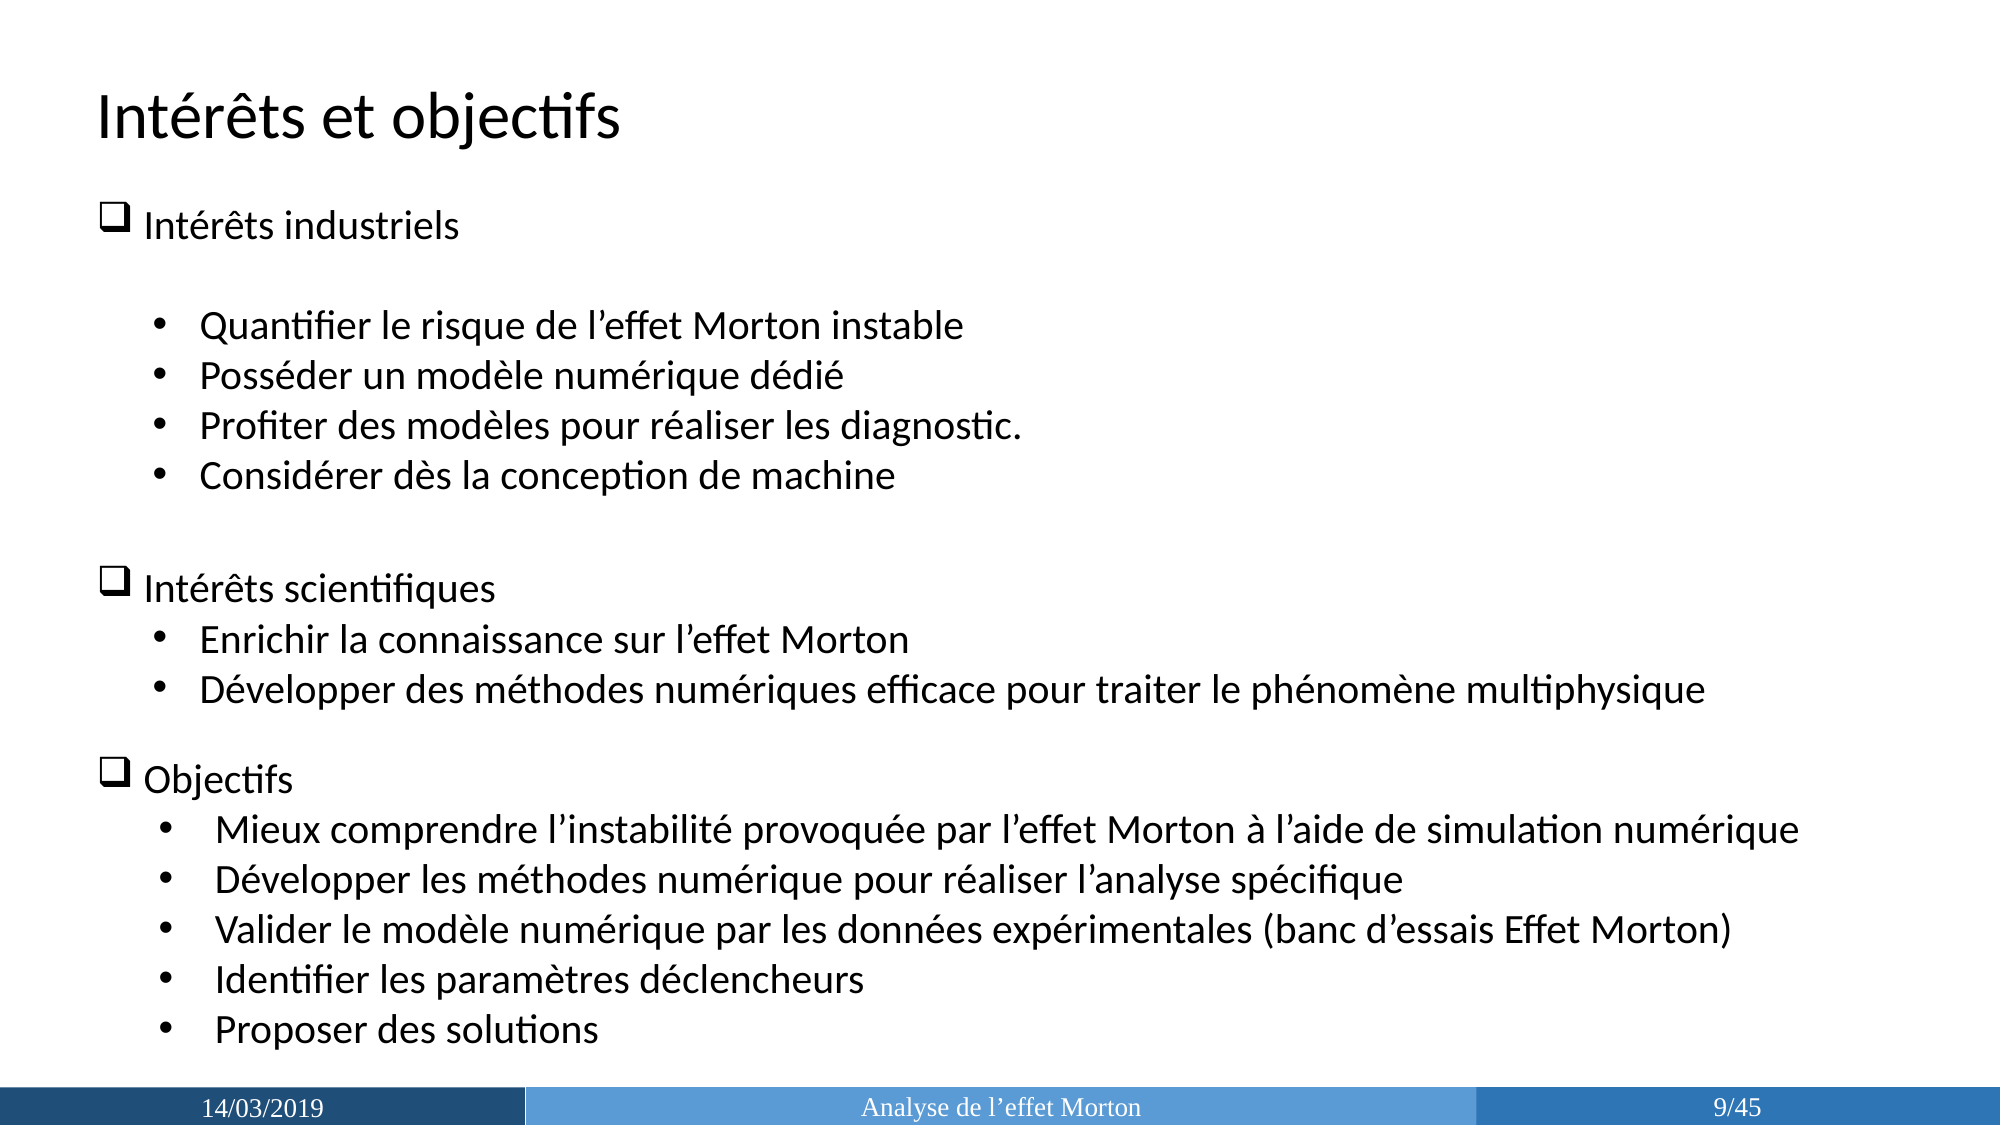

Intérêts et objectifs
Intérêts industriels

Quantifier le risque de l’effet Morton instable
Posséder un modèle numérique dédié
Profiter des modèles pour réaliser les diagnostic.
Considérer dès la conception de machine

Intérêts scientifiques
Enrichir la connaissance sur l’effet Morton
Développer des méthodes numériques efficace pour traiter le phénomène multiphysique
Objectifs
Mieux comprendre l’instabilité provoquée par l’effet Morton à l’aide de simulation numérique
Développer les méthodes numérique pour réaliser l’analyse spécifique
Valider le modèle numérique par les données expérimentales (banc d’essais Effet Morton)
Identifier les paramètres déclencheurs
Proposer des solutions
Analyse de l’effet Morton
9/45
14/03/2019